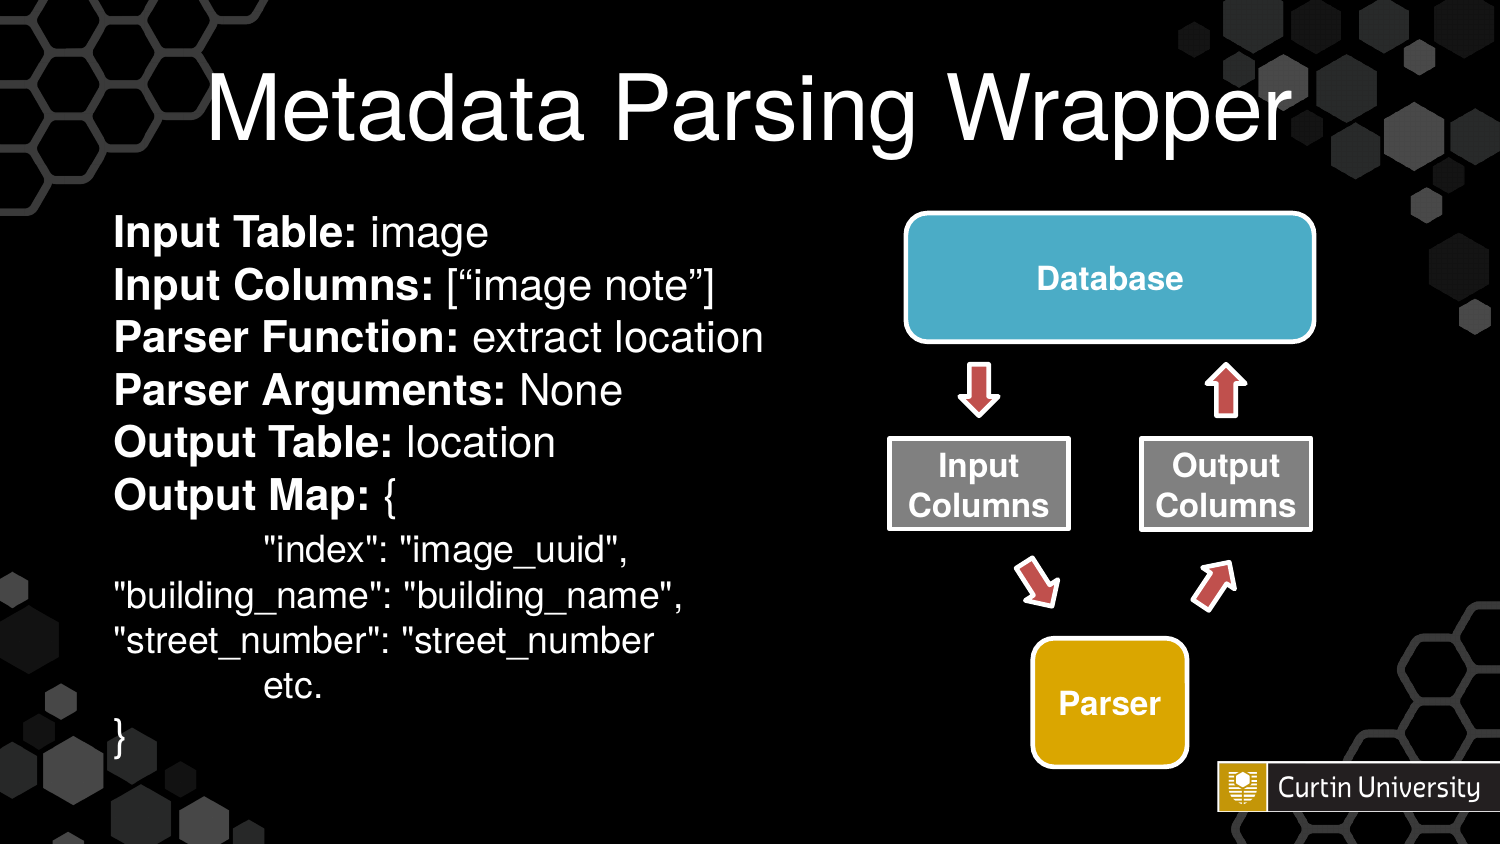

# Metadata Parsing Wrapper
Input Table: image
Input Columns: [“image note”]
Parser Function: extract location
Parser Arguments: None
Output Table: location
Output Map: {
 	"index": "image_uuid",            	"building_name": "building_name",            	"street_number": "street_number
	etc.
}
Database

Input Columns
Output Columns

Parser